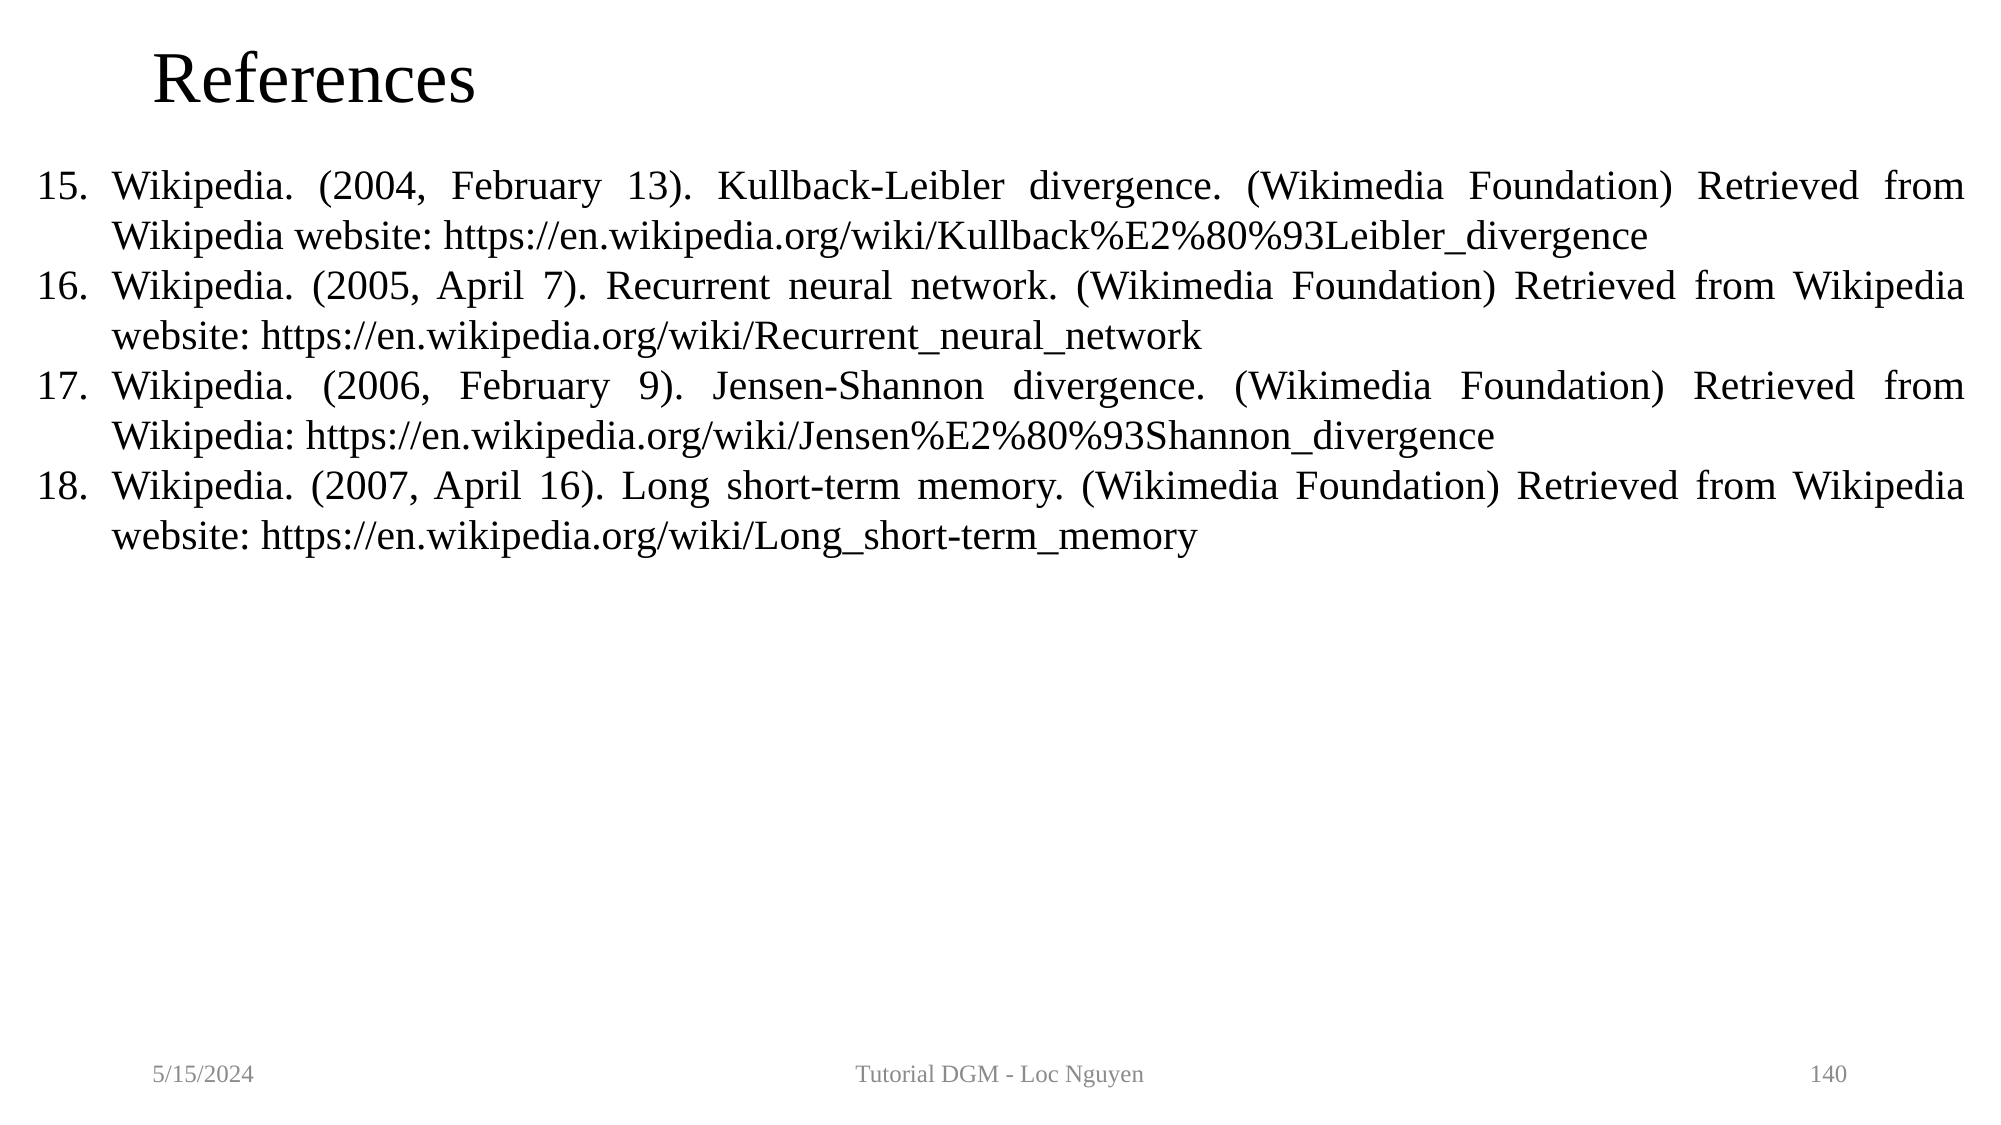

# References
Wikipedia. (2004, February 13). Kullback-Leibler divergence. (Wikimedia Foundation) Retrieved from Wikipedia website: https://en.wikipedia.org/wiki/Kullback%E2%80%93Leibler_divergence
Wikipedia. (2005, April 7). Recurrent neural network. (Wikimedia Foundation) Retrieved from Wikipedia website: https://en.wikipedia.org/wiki/Recurrent_neural_network
Wikipedia. (2006, February 9). Jensen-Shannon divergence. (Wikimedia Foundation) Retrieved from Wikipedia: https://en.wikipedia.org/wiki/Jensen%E2%80%93Shannon_divergence
Wikipedia. (2007, April 16). Long short-term memory. (Wikimedia Foundation) Retrieved from Wikipedia website: https://en.wikipedia.org/wiki/Long_short-term_memory
5/15/2024
Tutorial DGM - Loc Nguyen
140